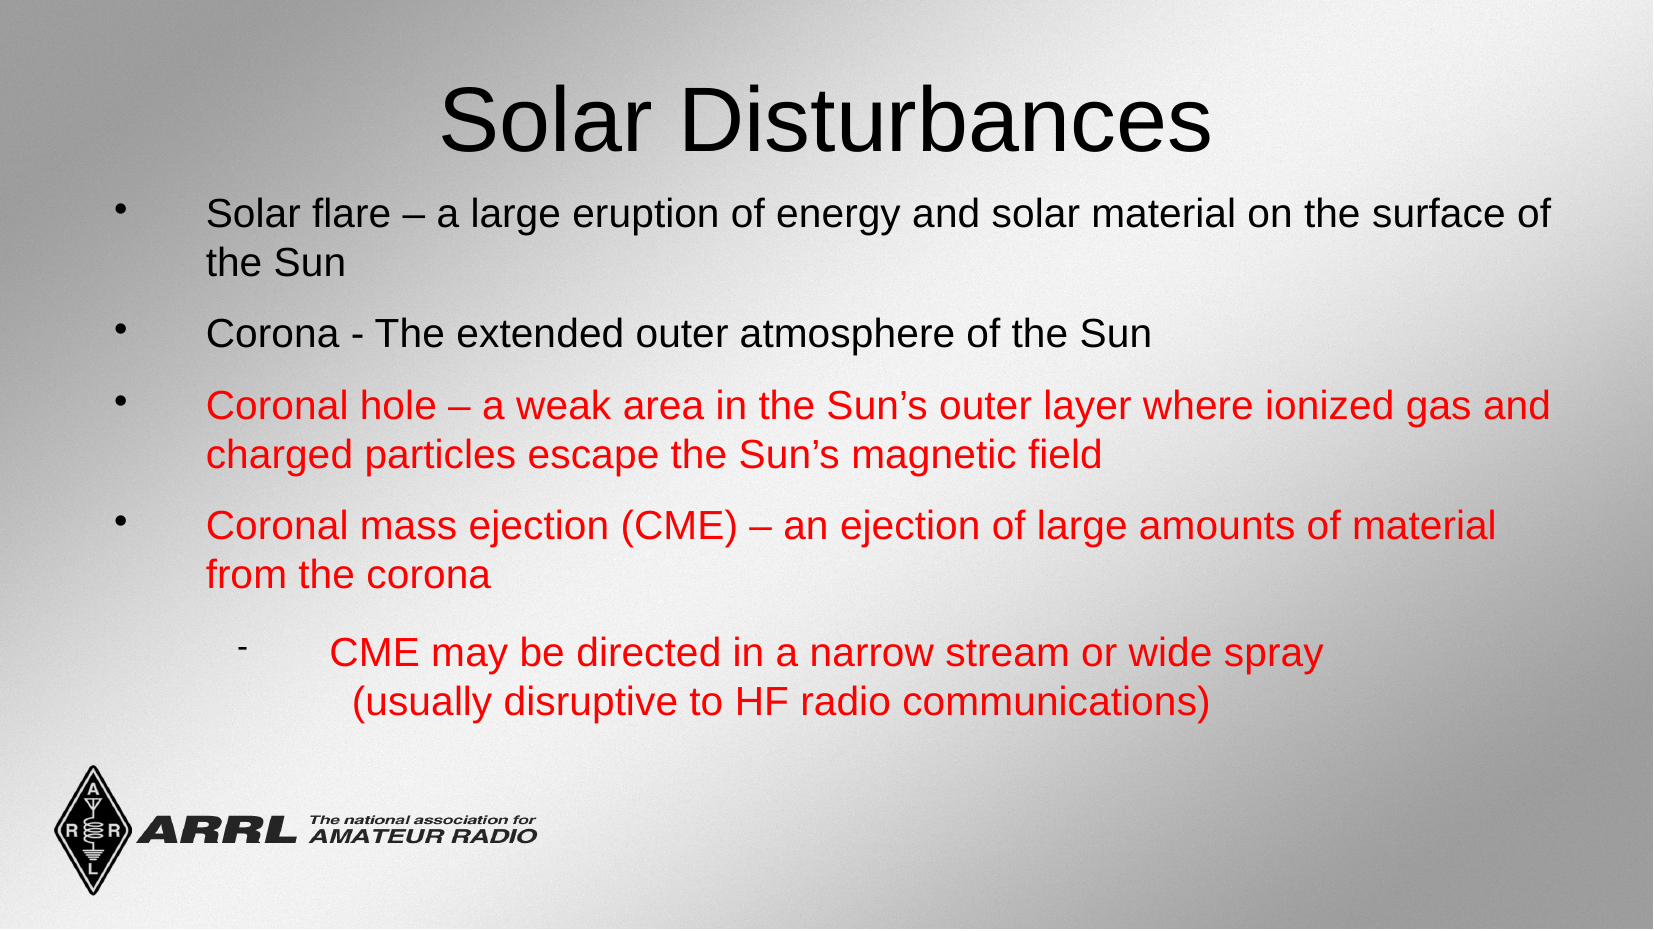

Solar Disturbances

Solar flare – a large eruption of energy and solar material on the surface of the Sun
Corona - The extended outer atmosphere of the Sun
Coronal hole – a weak area in the Sun’s outer layer where ionized gas and charged particles escape the Sun’s magnetic field
Coronal mass ejection (CME) – an ejection of large amounts of material from the corona
CME may be directed in a narrow stream or wide spray                        (usually disruptive to HF radio communications)